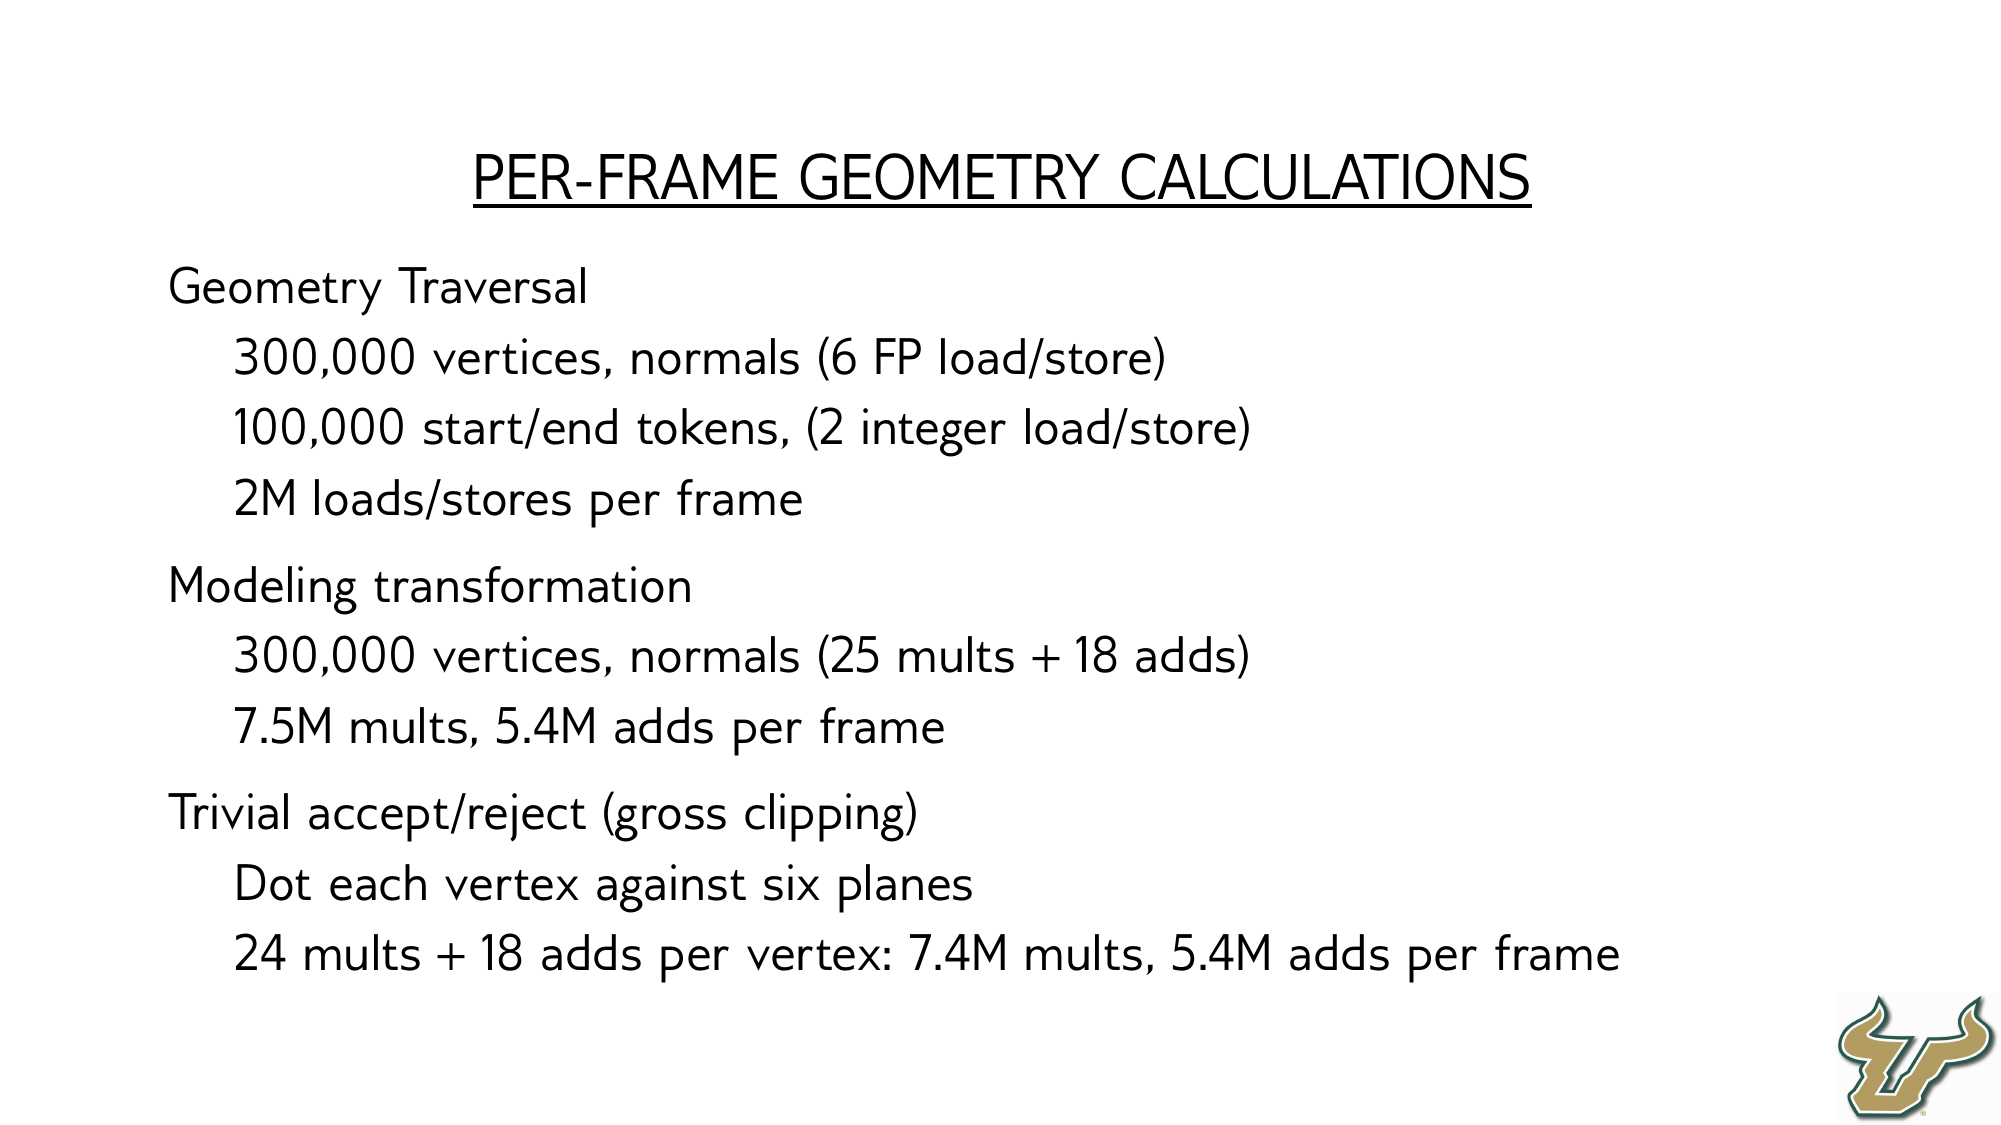

Per-Frame Geometry Calculations
Geometry Traversal
300,000 vertices, normals (6 FP load/store)
100,000 start/end tokens, (2 integer load/store)
2M loads/stores per frame
Modeling transformation
300,000 vertices, normals (25 mults + 18 adds)
7.5M mults, 5.4M adds per frame
Trivial accept/reject (gross clipping)
Dot each vertex against six planes
24 mults + 18 adds per vertex: 7.4M mults, 5.4M adds per frame